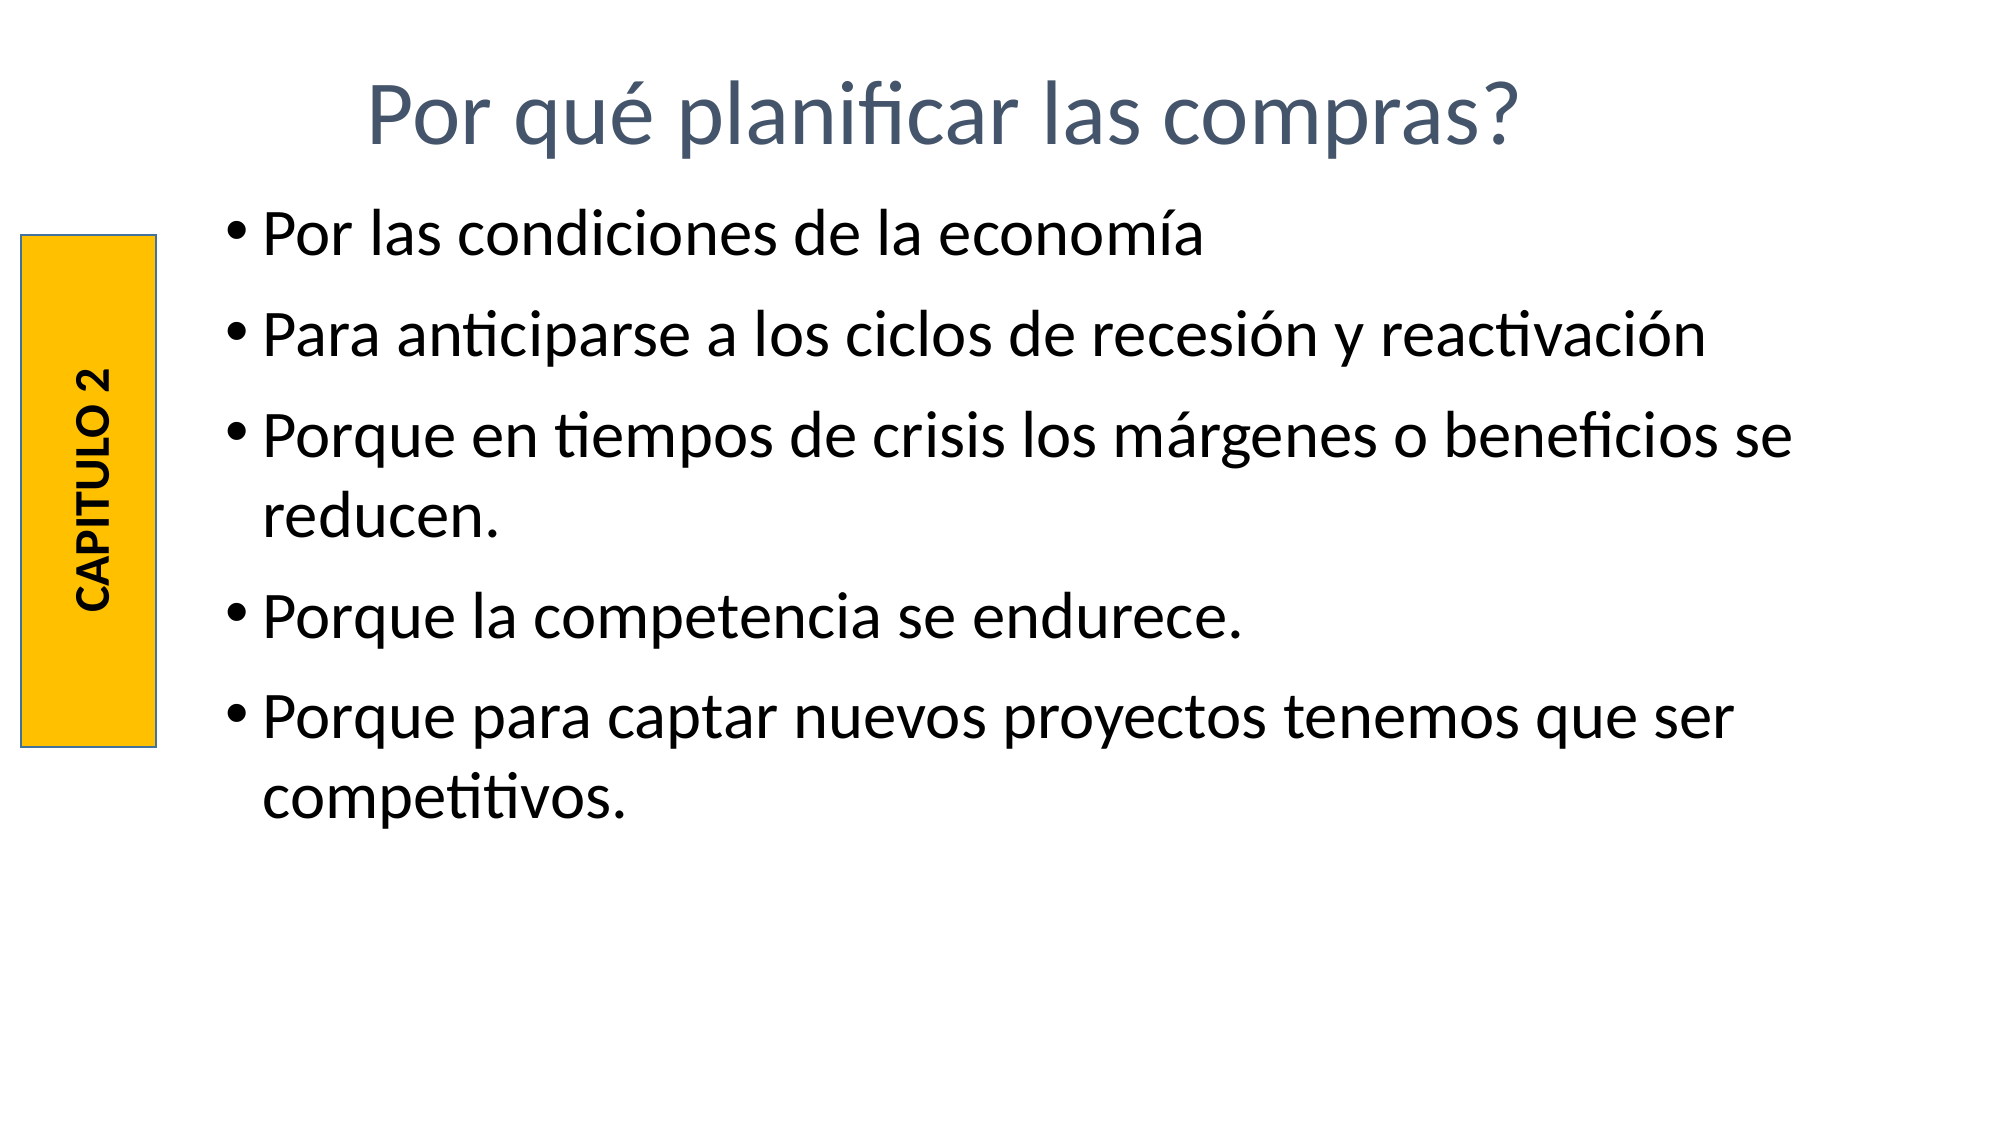

Por qué planificar las compras?
Por las condiciones de la economía
Para anticiparse a los ciclos de recesión y reactivación
Porque en tiempos de crisis los márgenes o beneficios se reducen.
Porque la competencia se endurece.
Porque para captar nuevos proyectos tenemos que ser competitivos.
CAPITULO 2